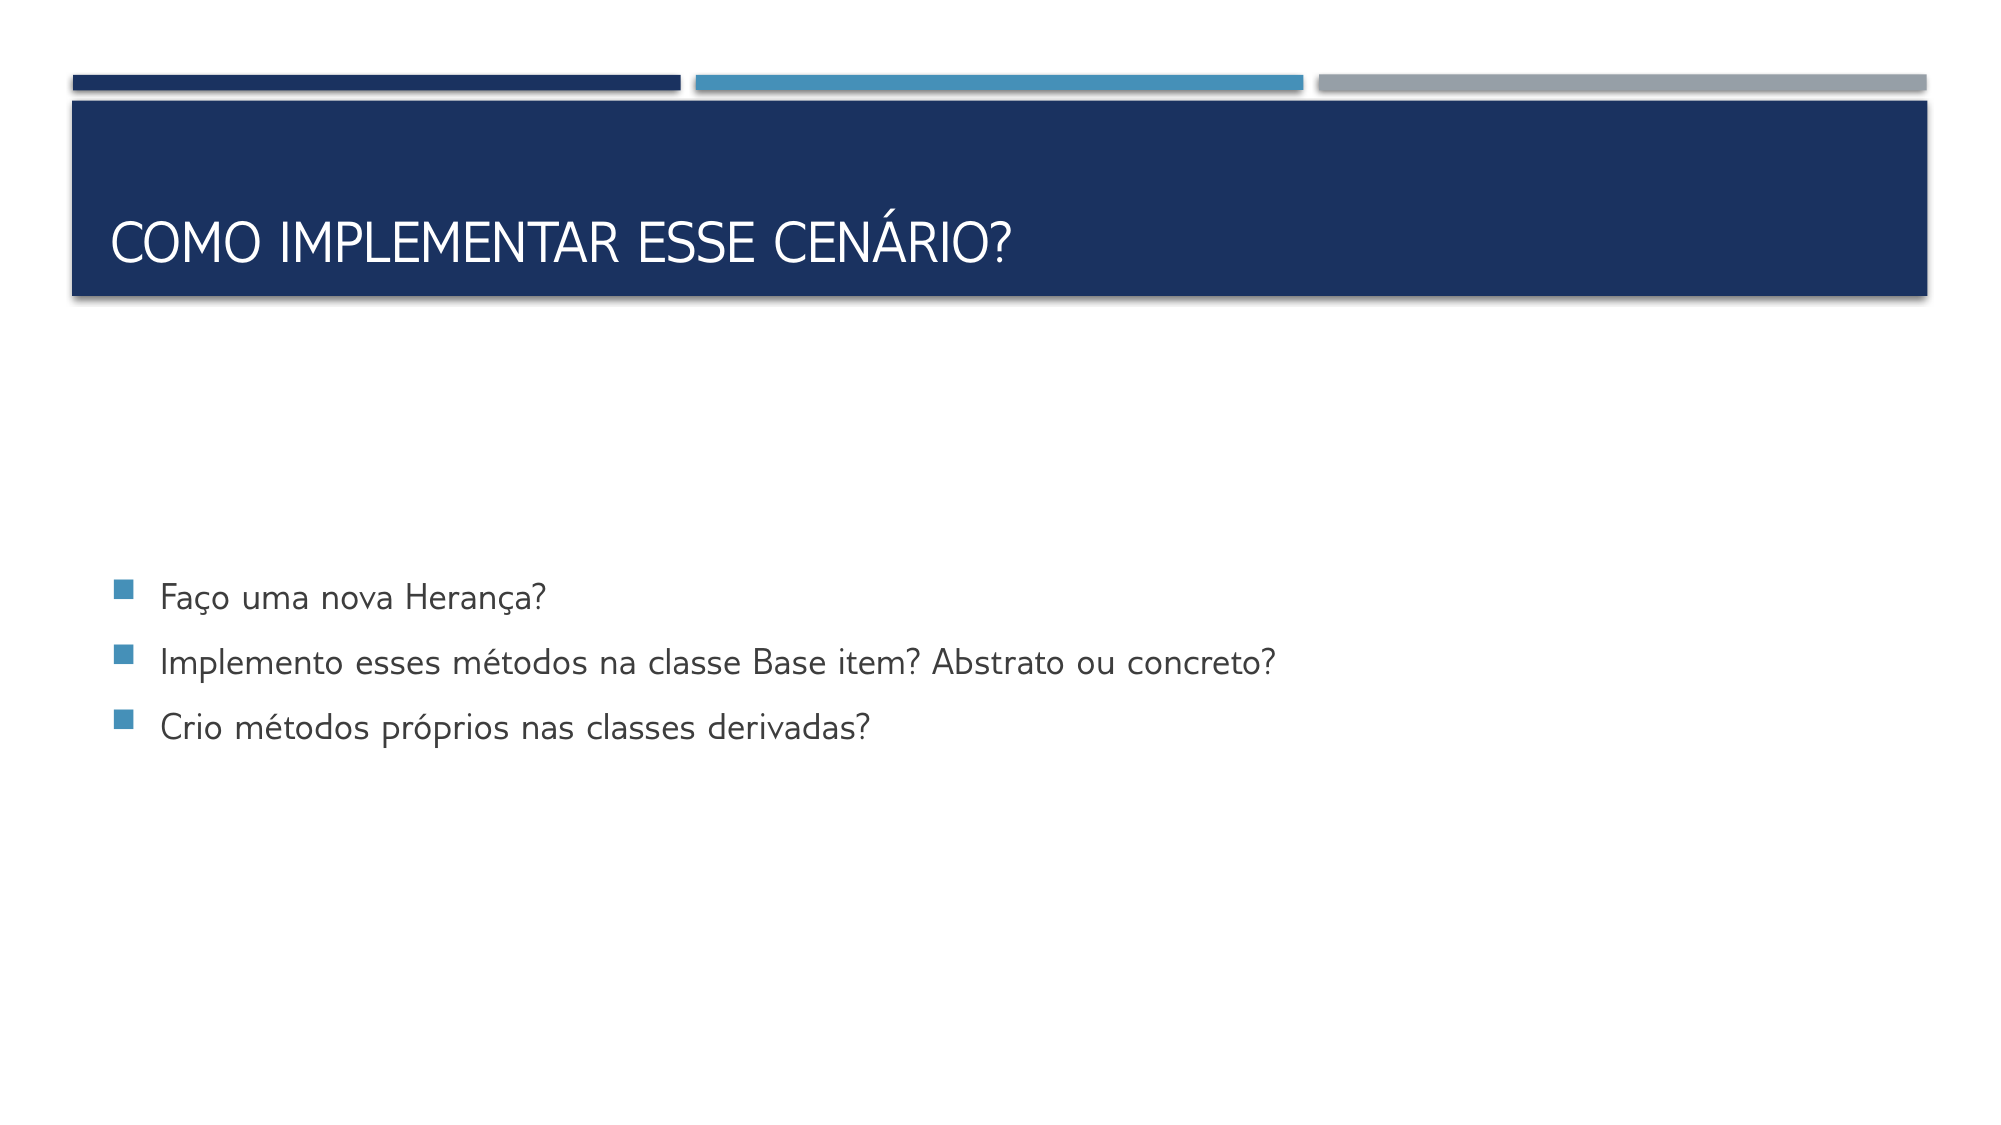

# Como implementar esse cenário?
Faço uma nova Herança?
Implemento esses métodos na classe Base item? Abstrato ou concreto?
Crio métodos próprios nas classes derivadas?